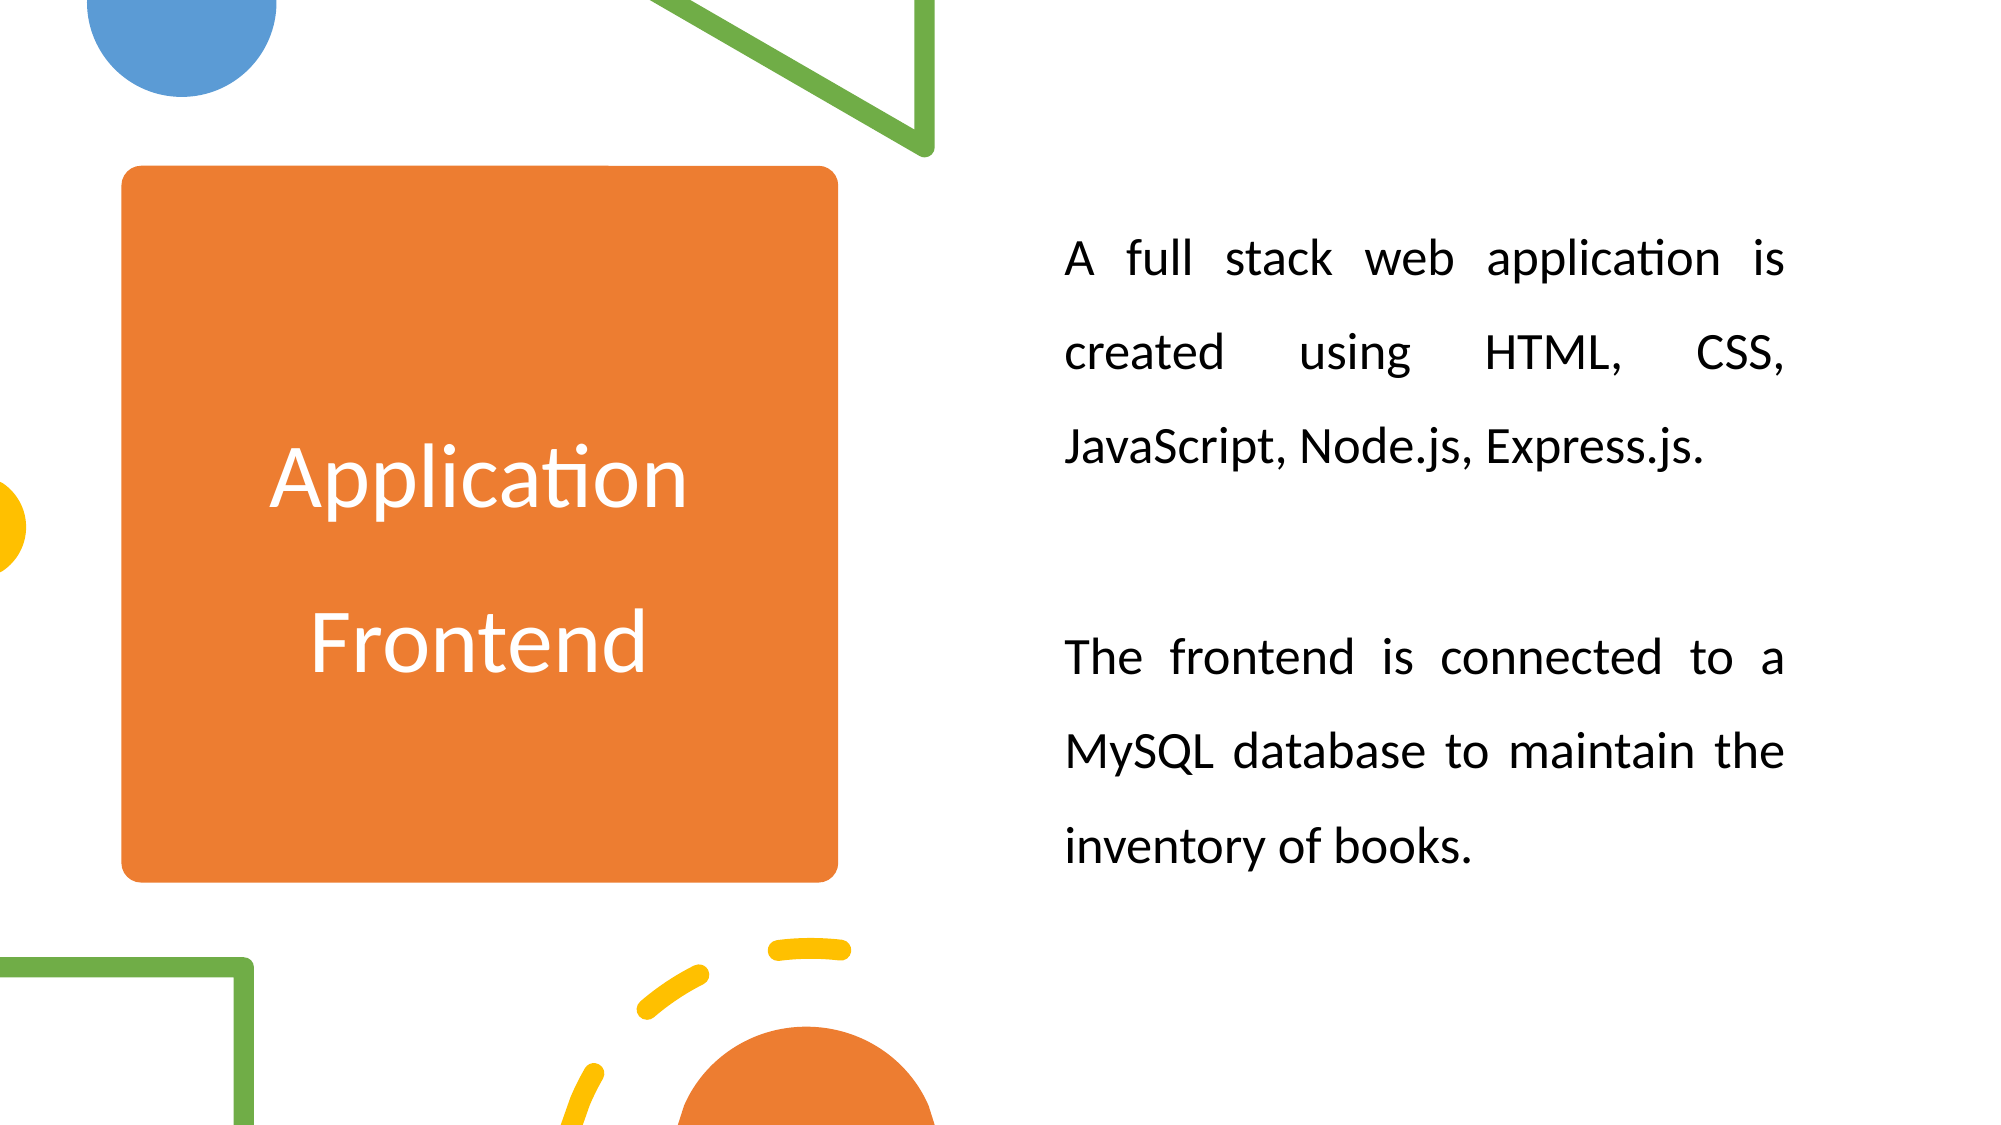

A full stack web application is created using HTML, CSS, JavaScript, Node.js, Express.js.

The frontend is connected to a MySQL database to maintain the inventory of books.
# Application Frontend